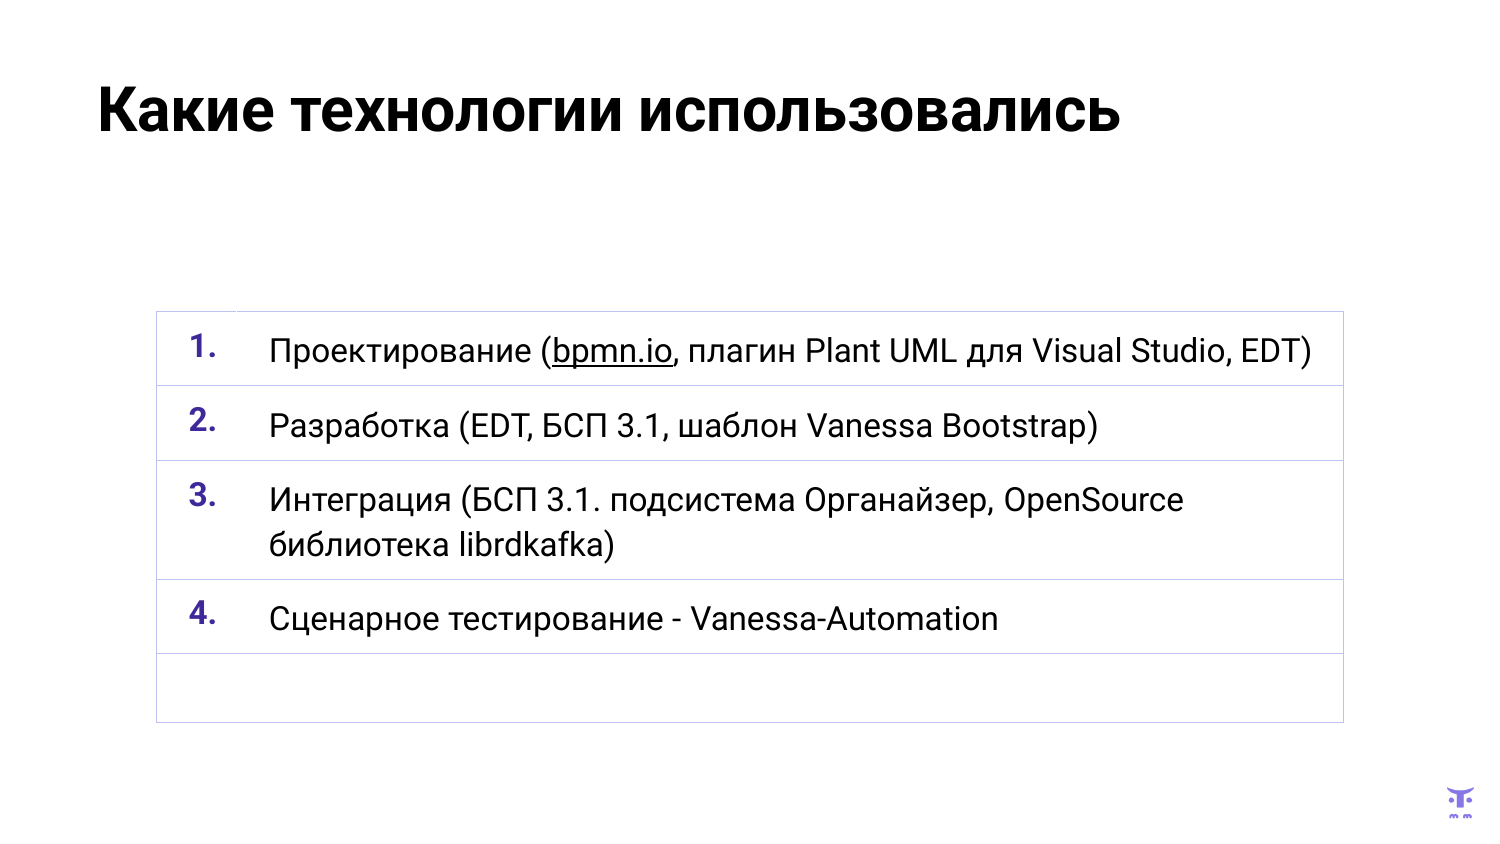

# Какие технологии использовались

| 1. | Проектирование (bpmn.io, плагин Plant UML для Visual Studio, EDT) |
| --- | --- |
| 2. | Разработка (EDT, БСП 3.1, шаблон Vanessa Bootstrap) |
| 3. | Интеграция (БСП 3.1. подсистема Органайзер, OpenSource библиотека librdkafka) |
| 4. | Сценарное тестирование - Vanessa-Automation |
|  |  |